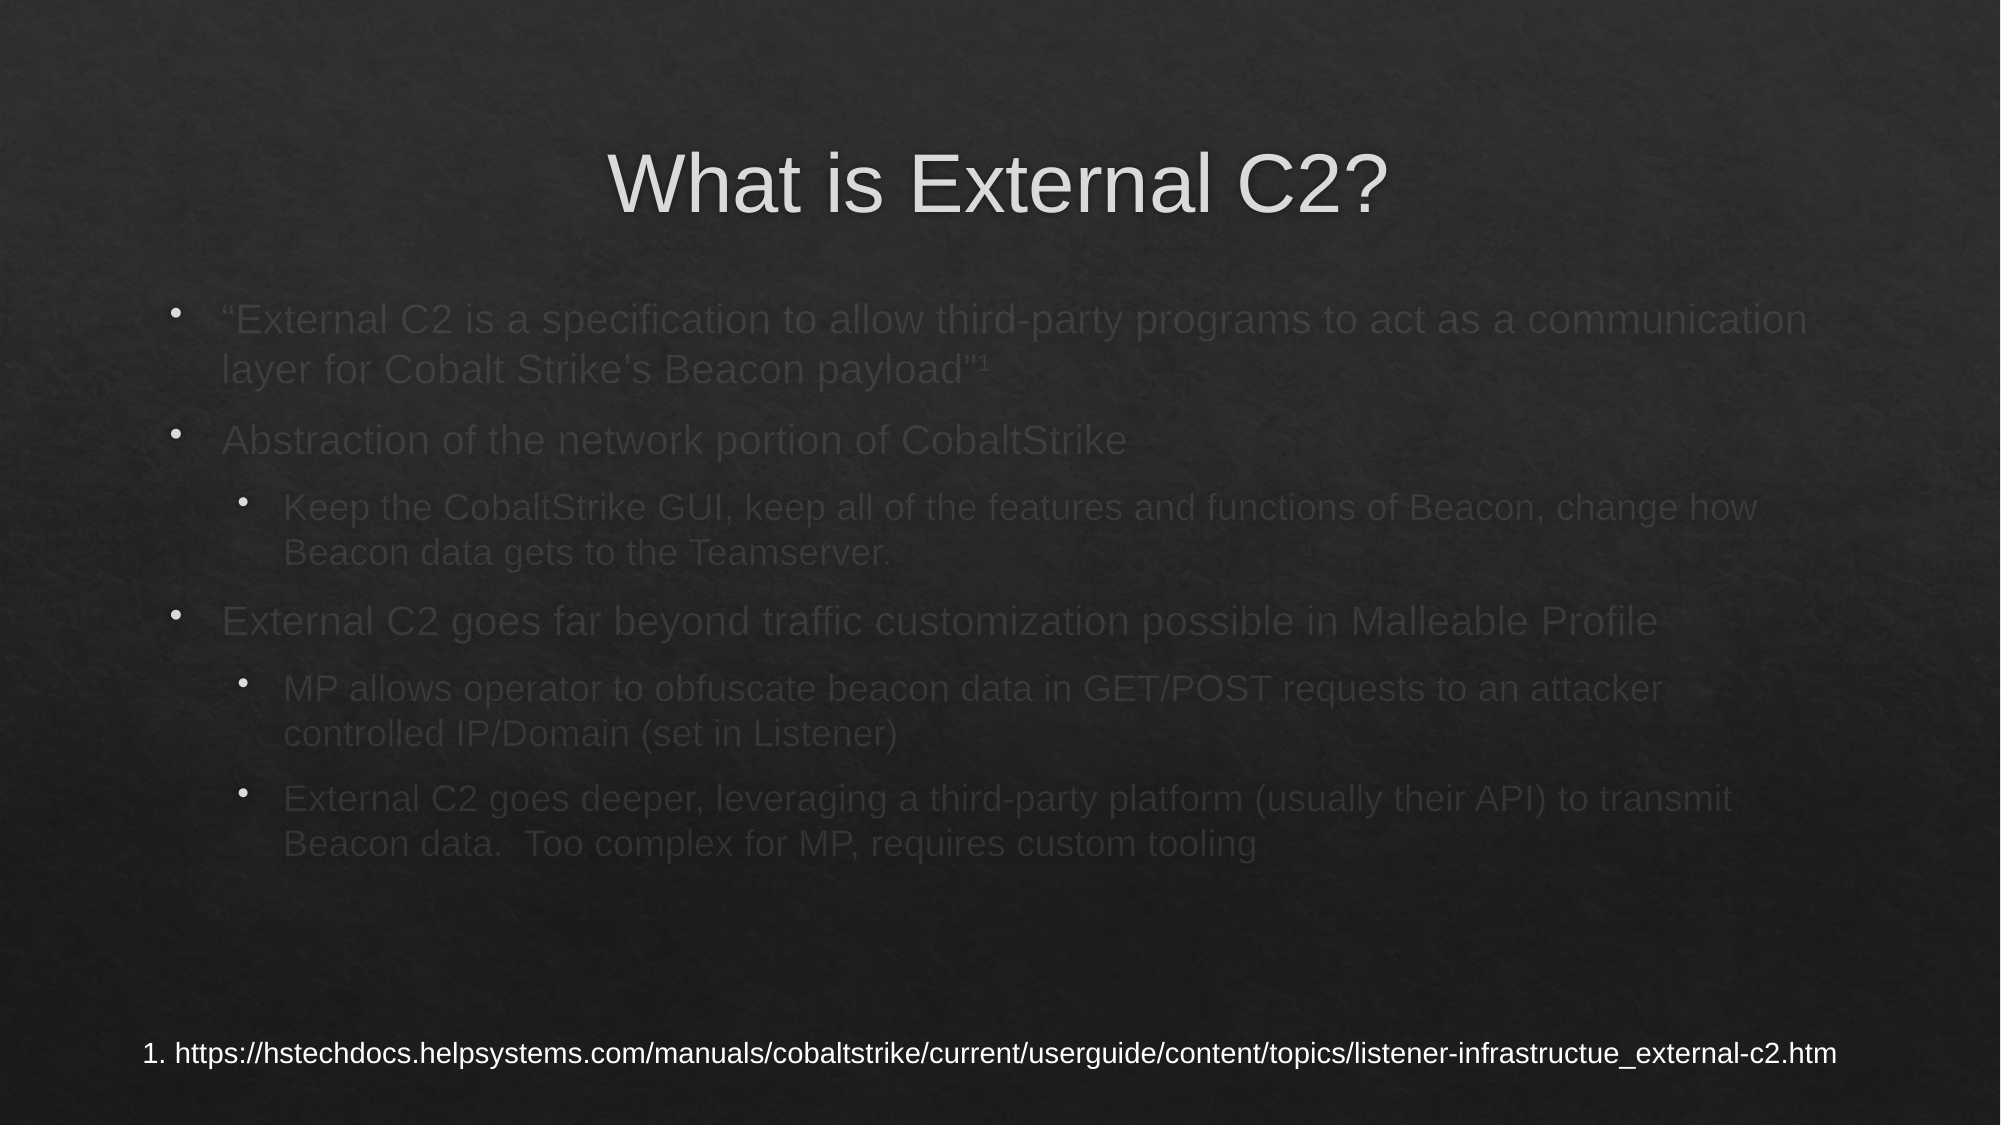

# What is External C2?
“External C2 is a specification to allow third-party programs to act as a communication layer for Cobalt Strike’s Beacon payload”1
Abstraction of the network portion of CobaltStrike
Keep the CobaltStrike GUI, keep all of the features and functions of Beacon, change how Beacon data gets to the Teamserver.
External C2 goes far beyond traffic customization possible in Malleable Profile
MP allows operator to obfuscate beacon data in GET/POST requests to an attacker controlled IP/Domain (set in Listener)
External C2 goes deeper, leveraging a third-party platform (usually their API) to transmit Beacon data.  Too complex for MP, requires custom tooling
1. https://hstechdocs.helpsystems.com/manuals/cobaltstrike/current/userguide/content/topics/listener-infrastructue_external-c2.htm